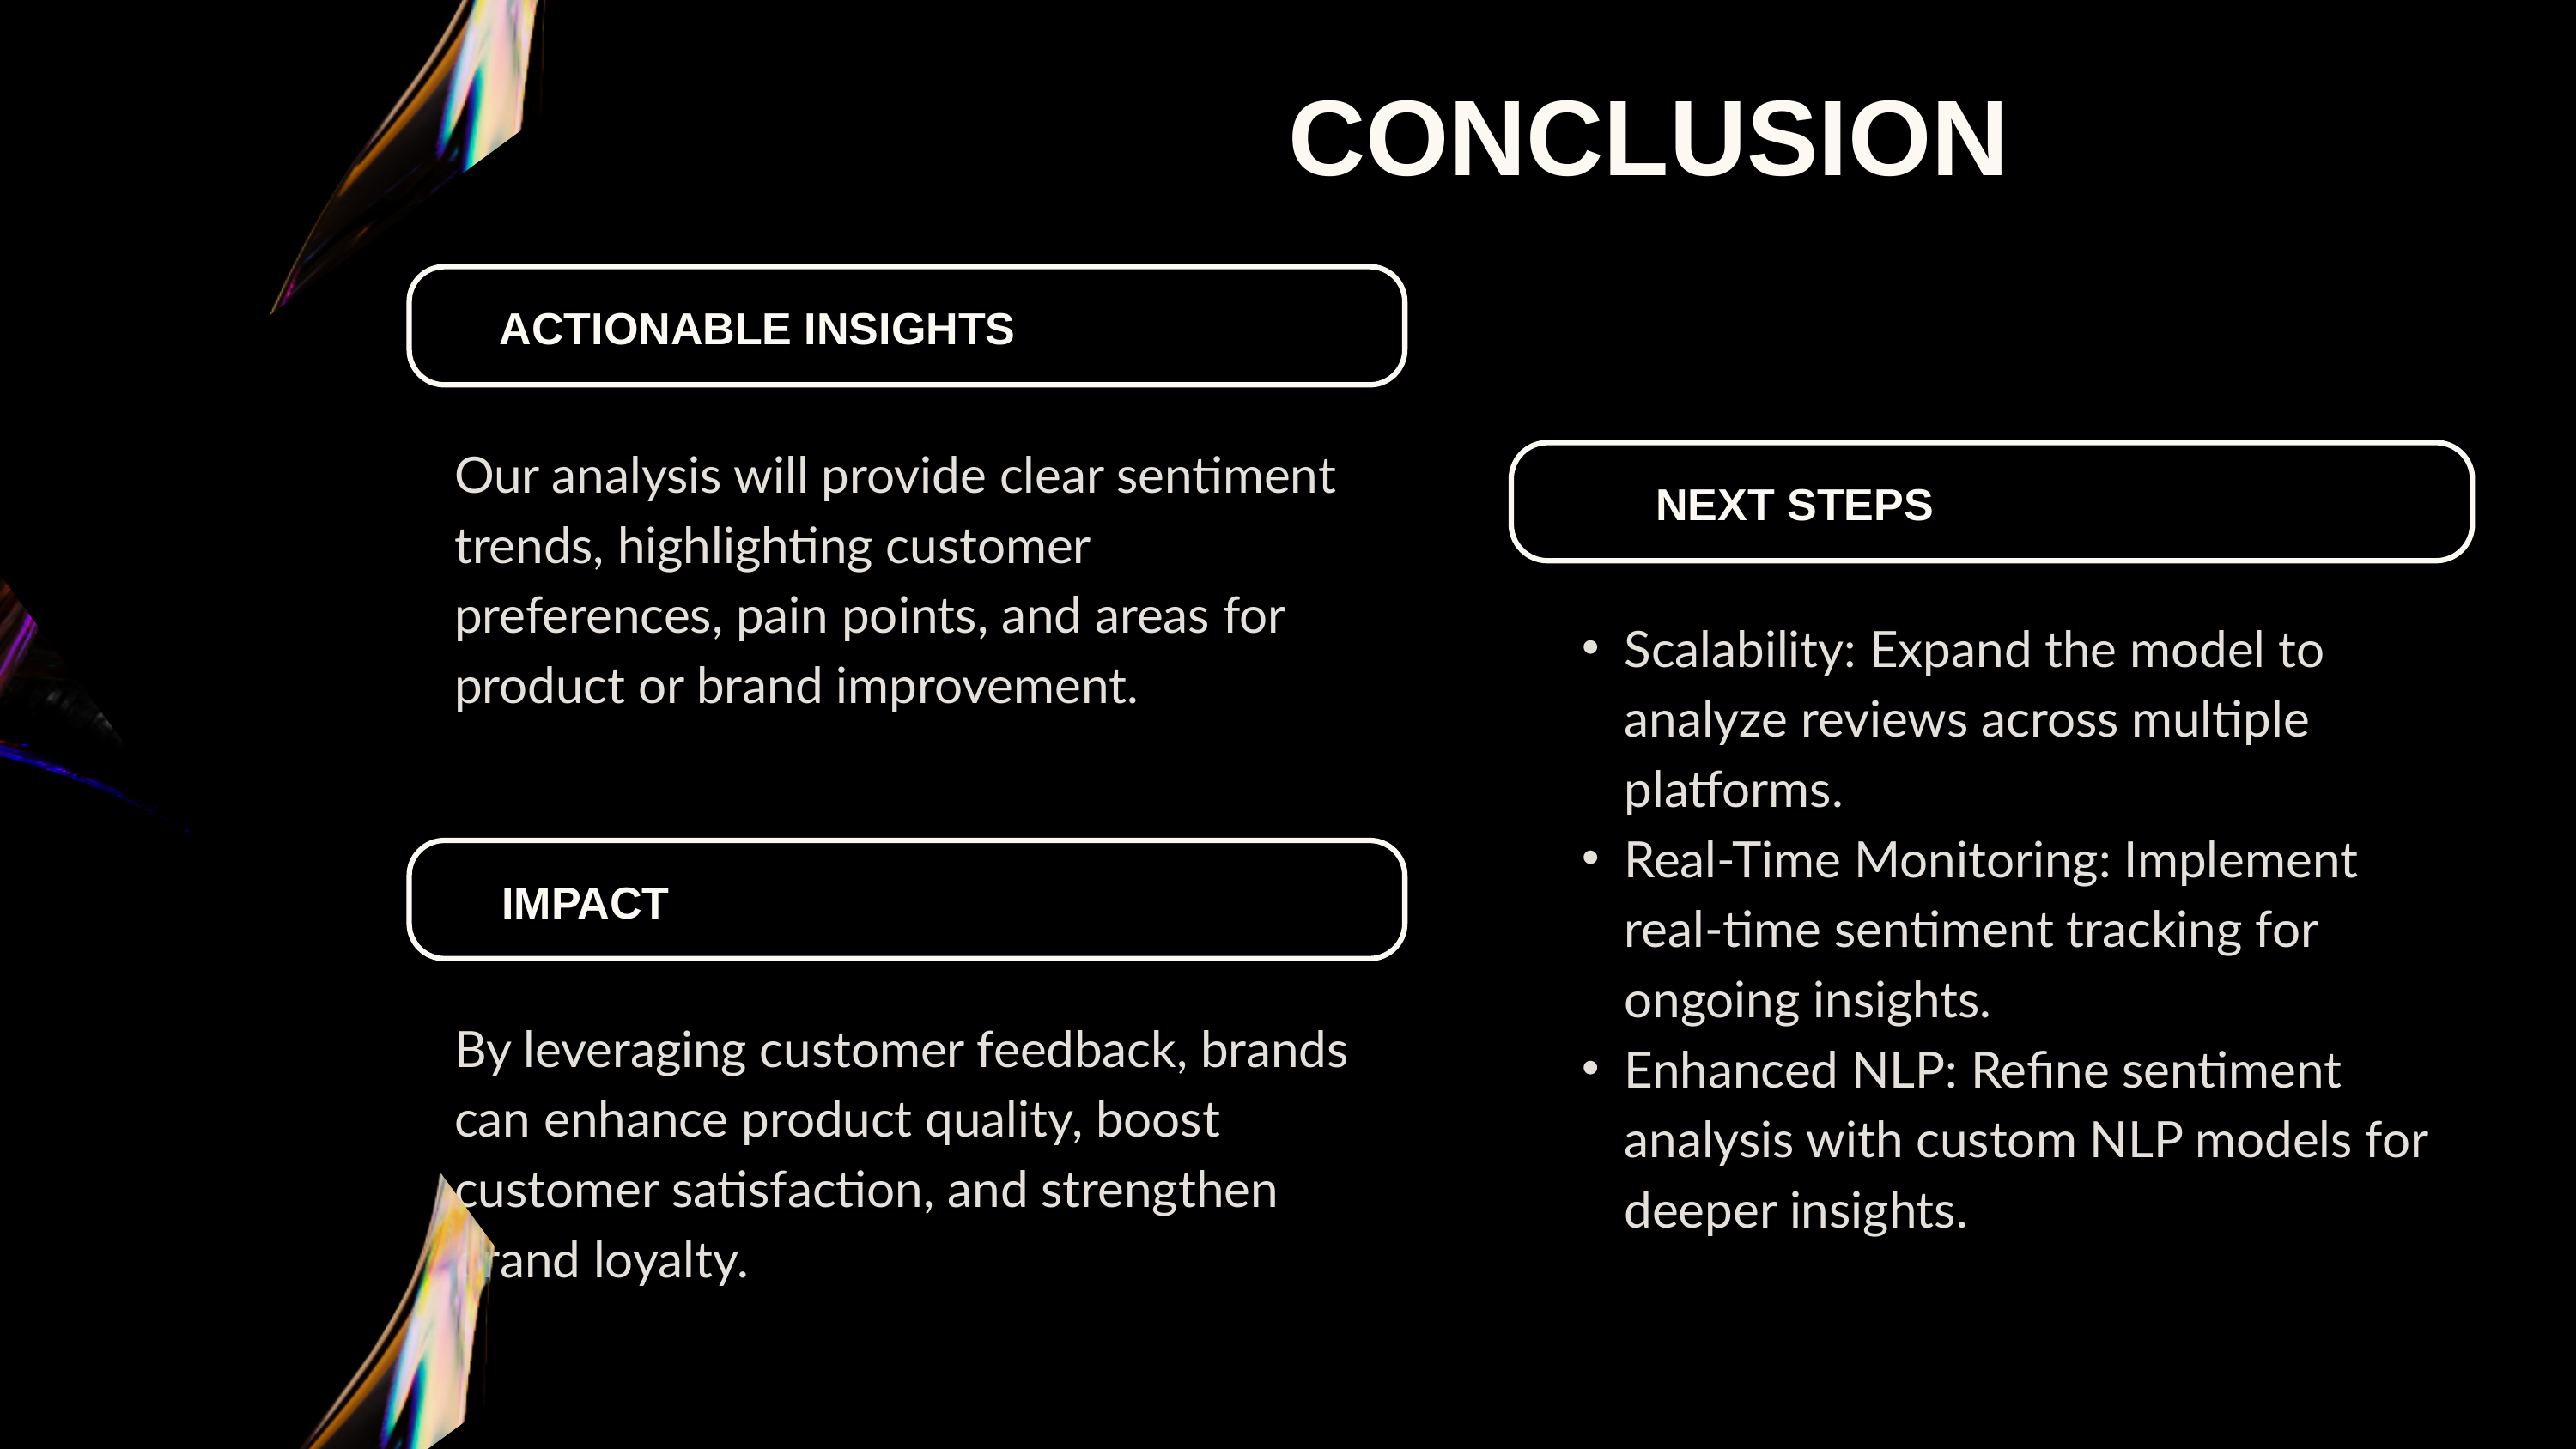

CONCLUSION

ACTIONABLE INSIGHTS

Our analysis will provide clear sentiment trends, highlighting customer preferences, pain points, and areas for product or brand improvement.

NEXT STEPS
Scalability: Expand the model to analyze reviews across multiple platforms.
Real-Time Monitoring: Implement real-time sentiment tracking for ongoing insights.
Enhanced NLP: Refine sentiment analysis with custom NLP models for deeper insights.

IMPACT
By leveraging customer feedback, brands can enhance product quality, boost customer satisfaction, and strengthen brand loyalty.